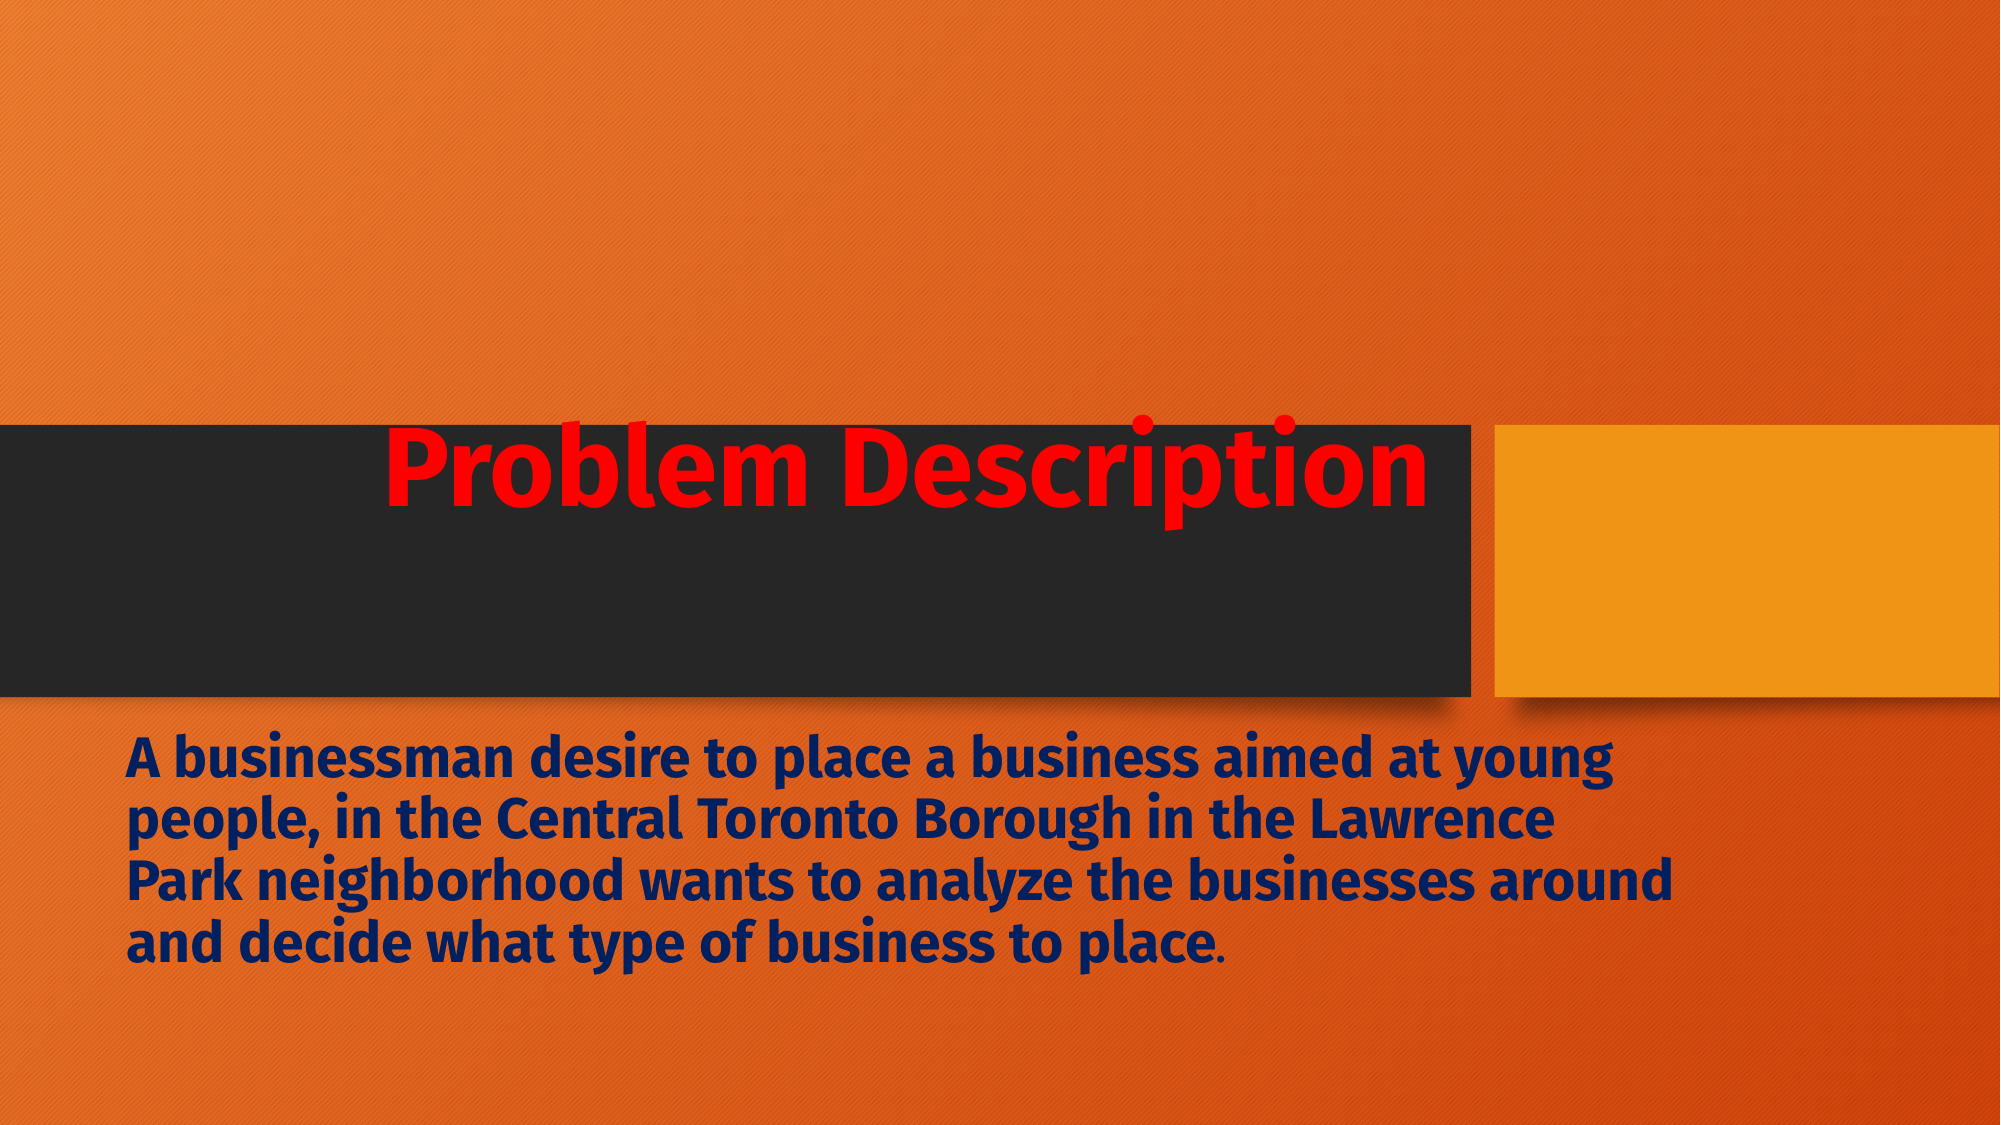

# Problem Description
A businessman desire to place a business aimed at young people, in the Central Toronto Borough in the Lawrence Park neighborhood wants to analyze the businesses around and decide what type of business to place.